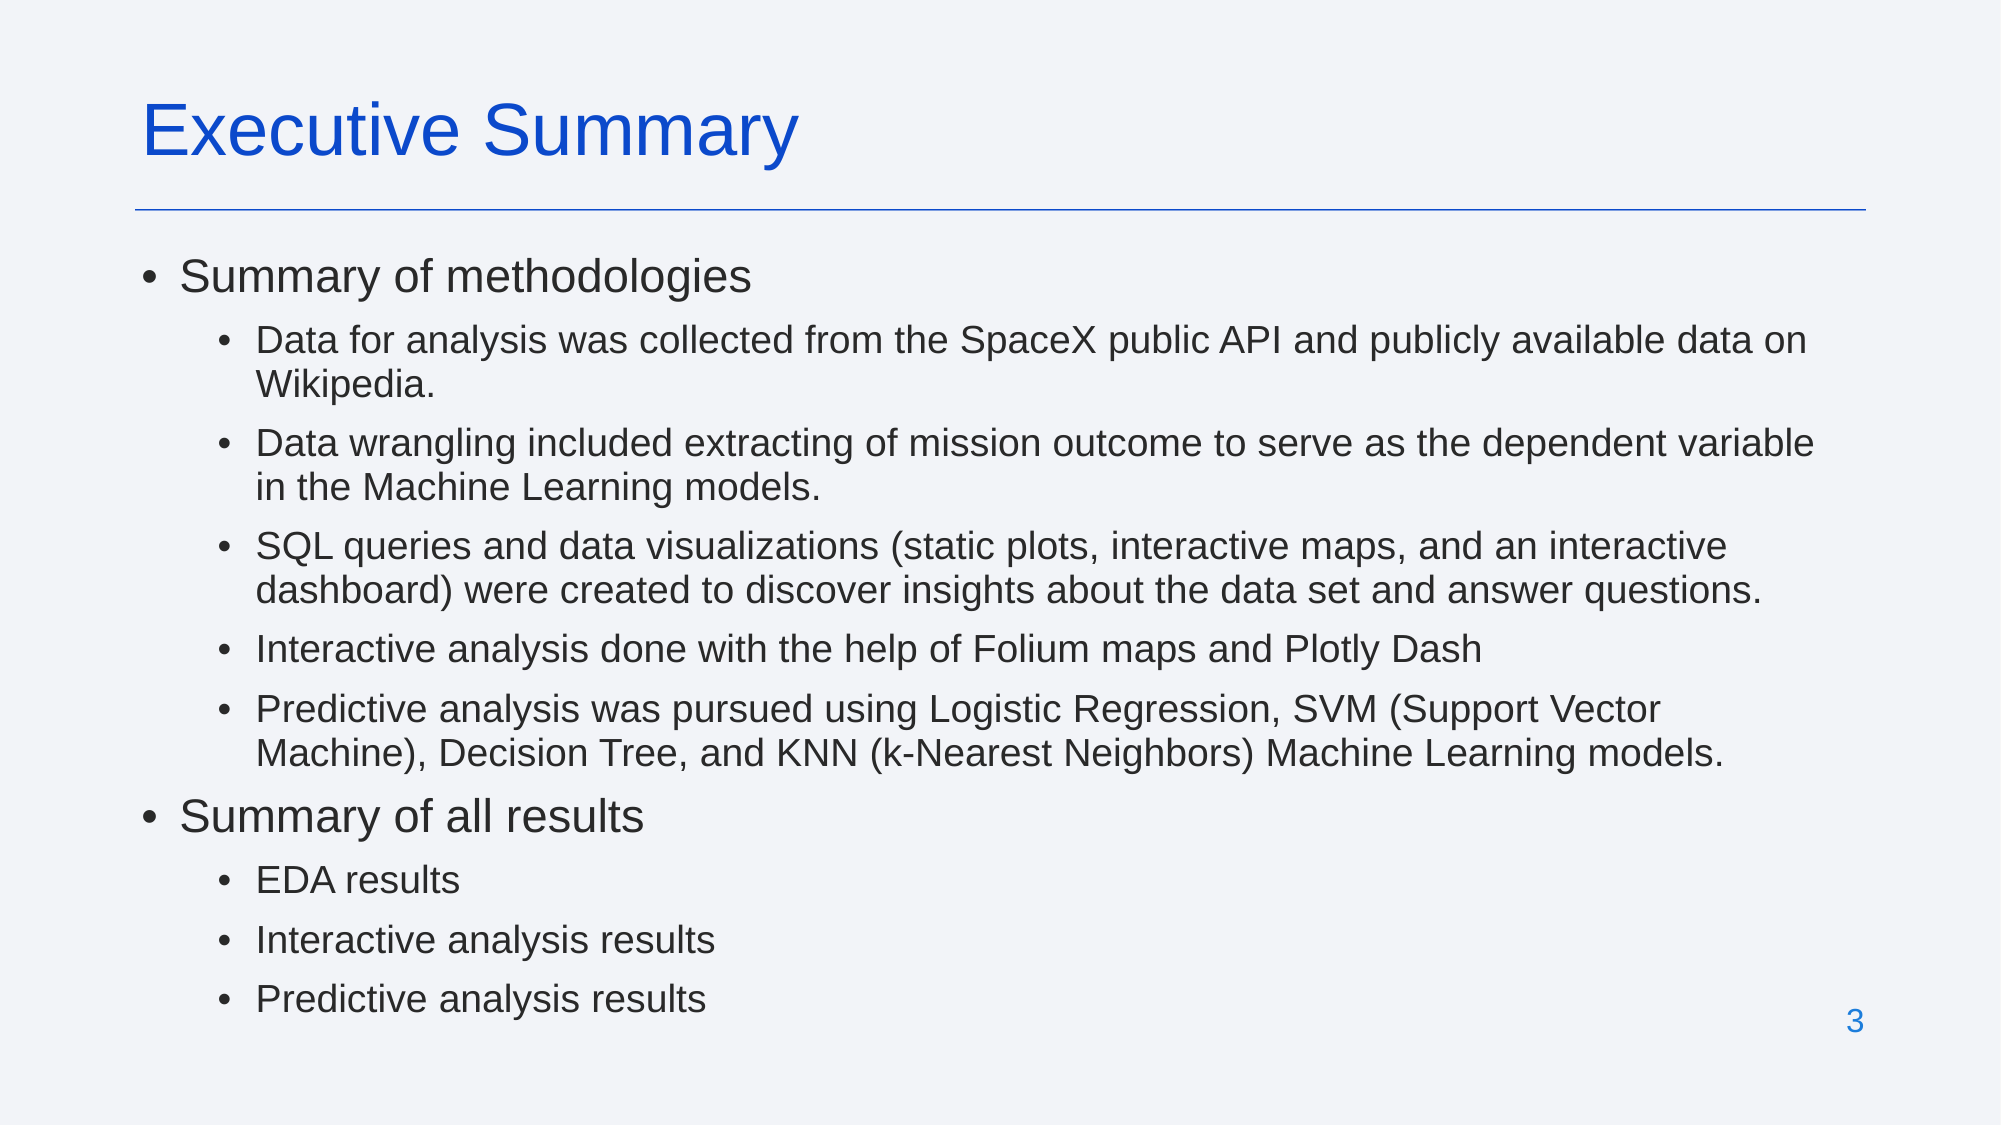

Executive Summary
Summary of methodologies
Data for analysis was collected from the SpaceX public API and publicly available data on Wikipedia.
Data wrangling included extracting of mission outcome to serve as the dependent variable in the Machine Learning models.
SQL queries and data visualizations (static plots, interactive maps, and an interactive dashboard) were created to discover insights about the data set and answer questions.
Interactive analysis done with the help of Folium maps and Plotly Dash
Predictive analysis was pursued using Logistic Regression, SVM (Support Vector Machine), Decision Tree, and KNN (k-Nearest Neighbors) Machine Learning models.
Summary of all results
EDA results
Interactive analysis results
Predictive analysis results
3